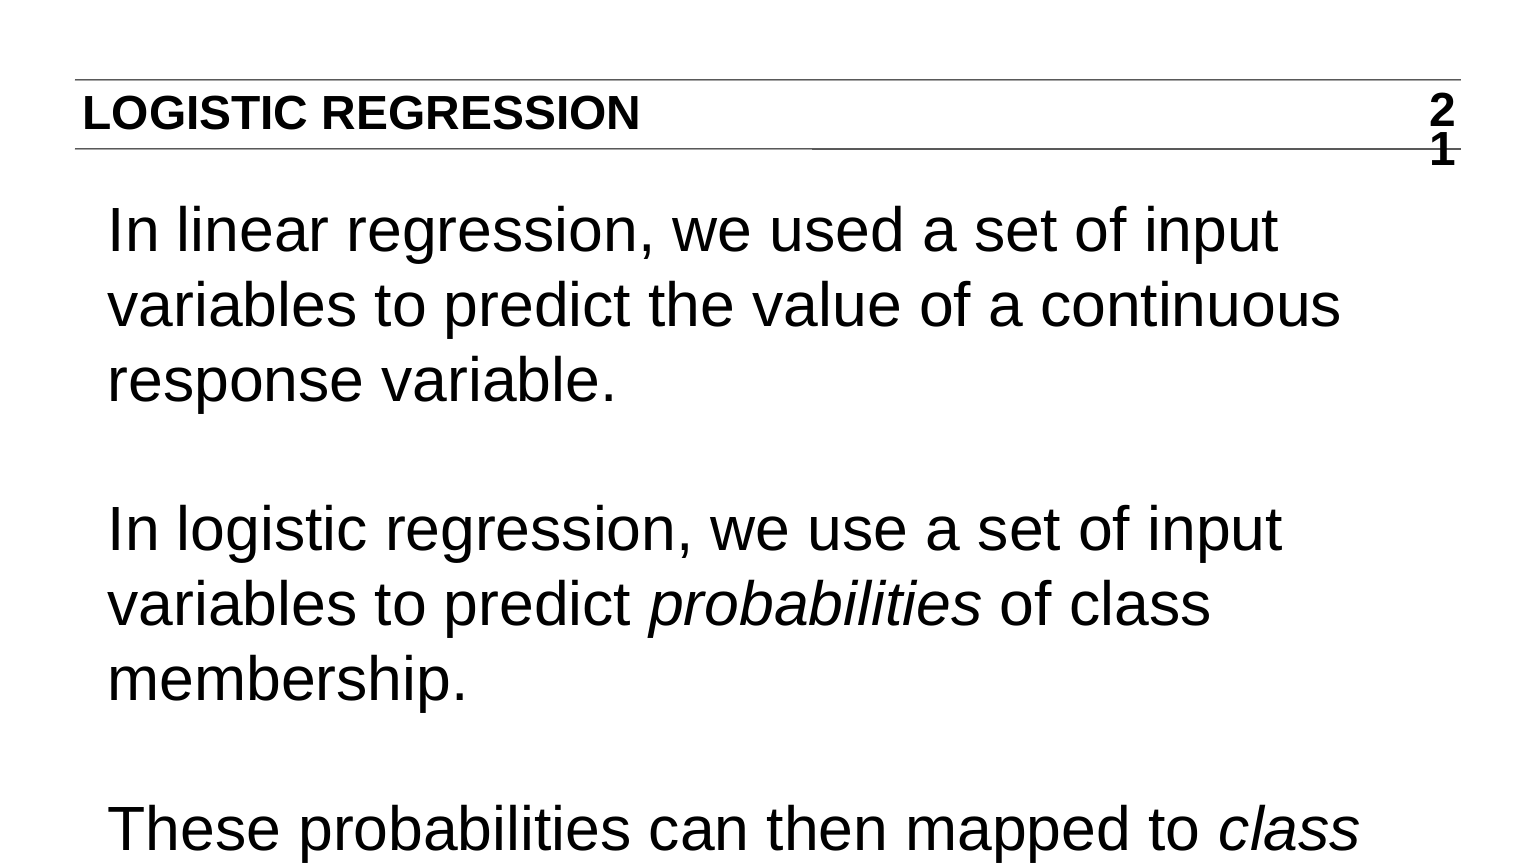

Logistic Regression
21
In linear regression, we used a set of input variables to predict the value of a continuous response variable.

In logistic regression, we use a set of input variables to predict probabilities of class membership.

These probabilities can then mapped to class labels, thus predicting the class for each observation.